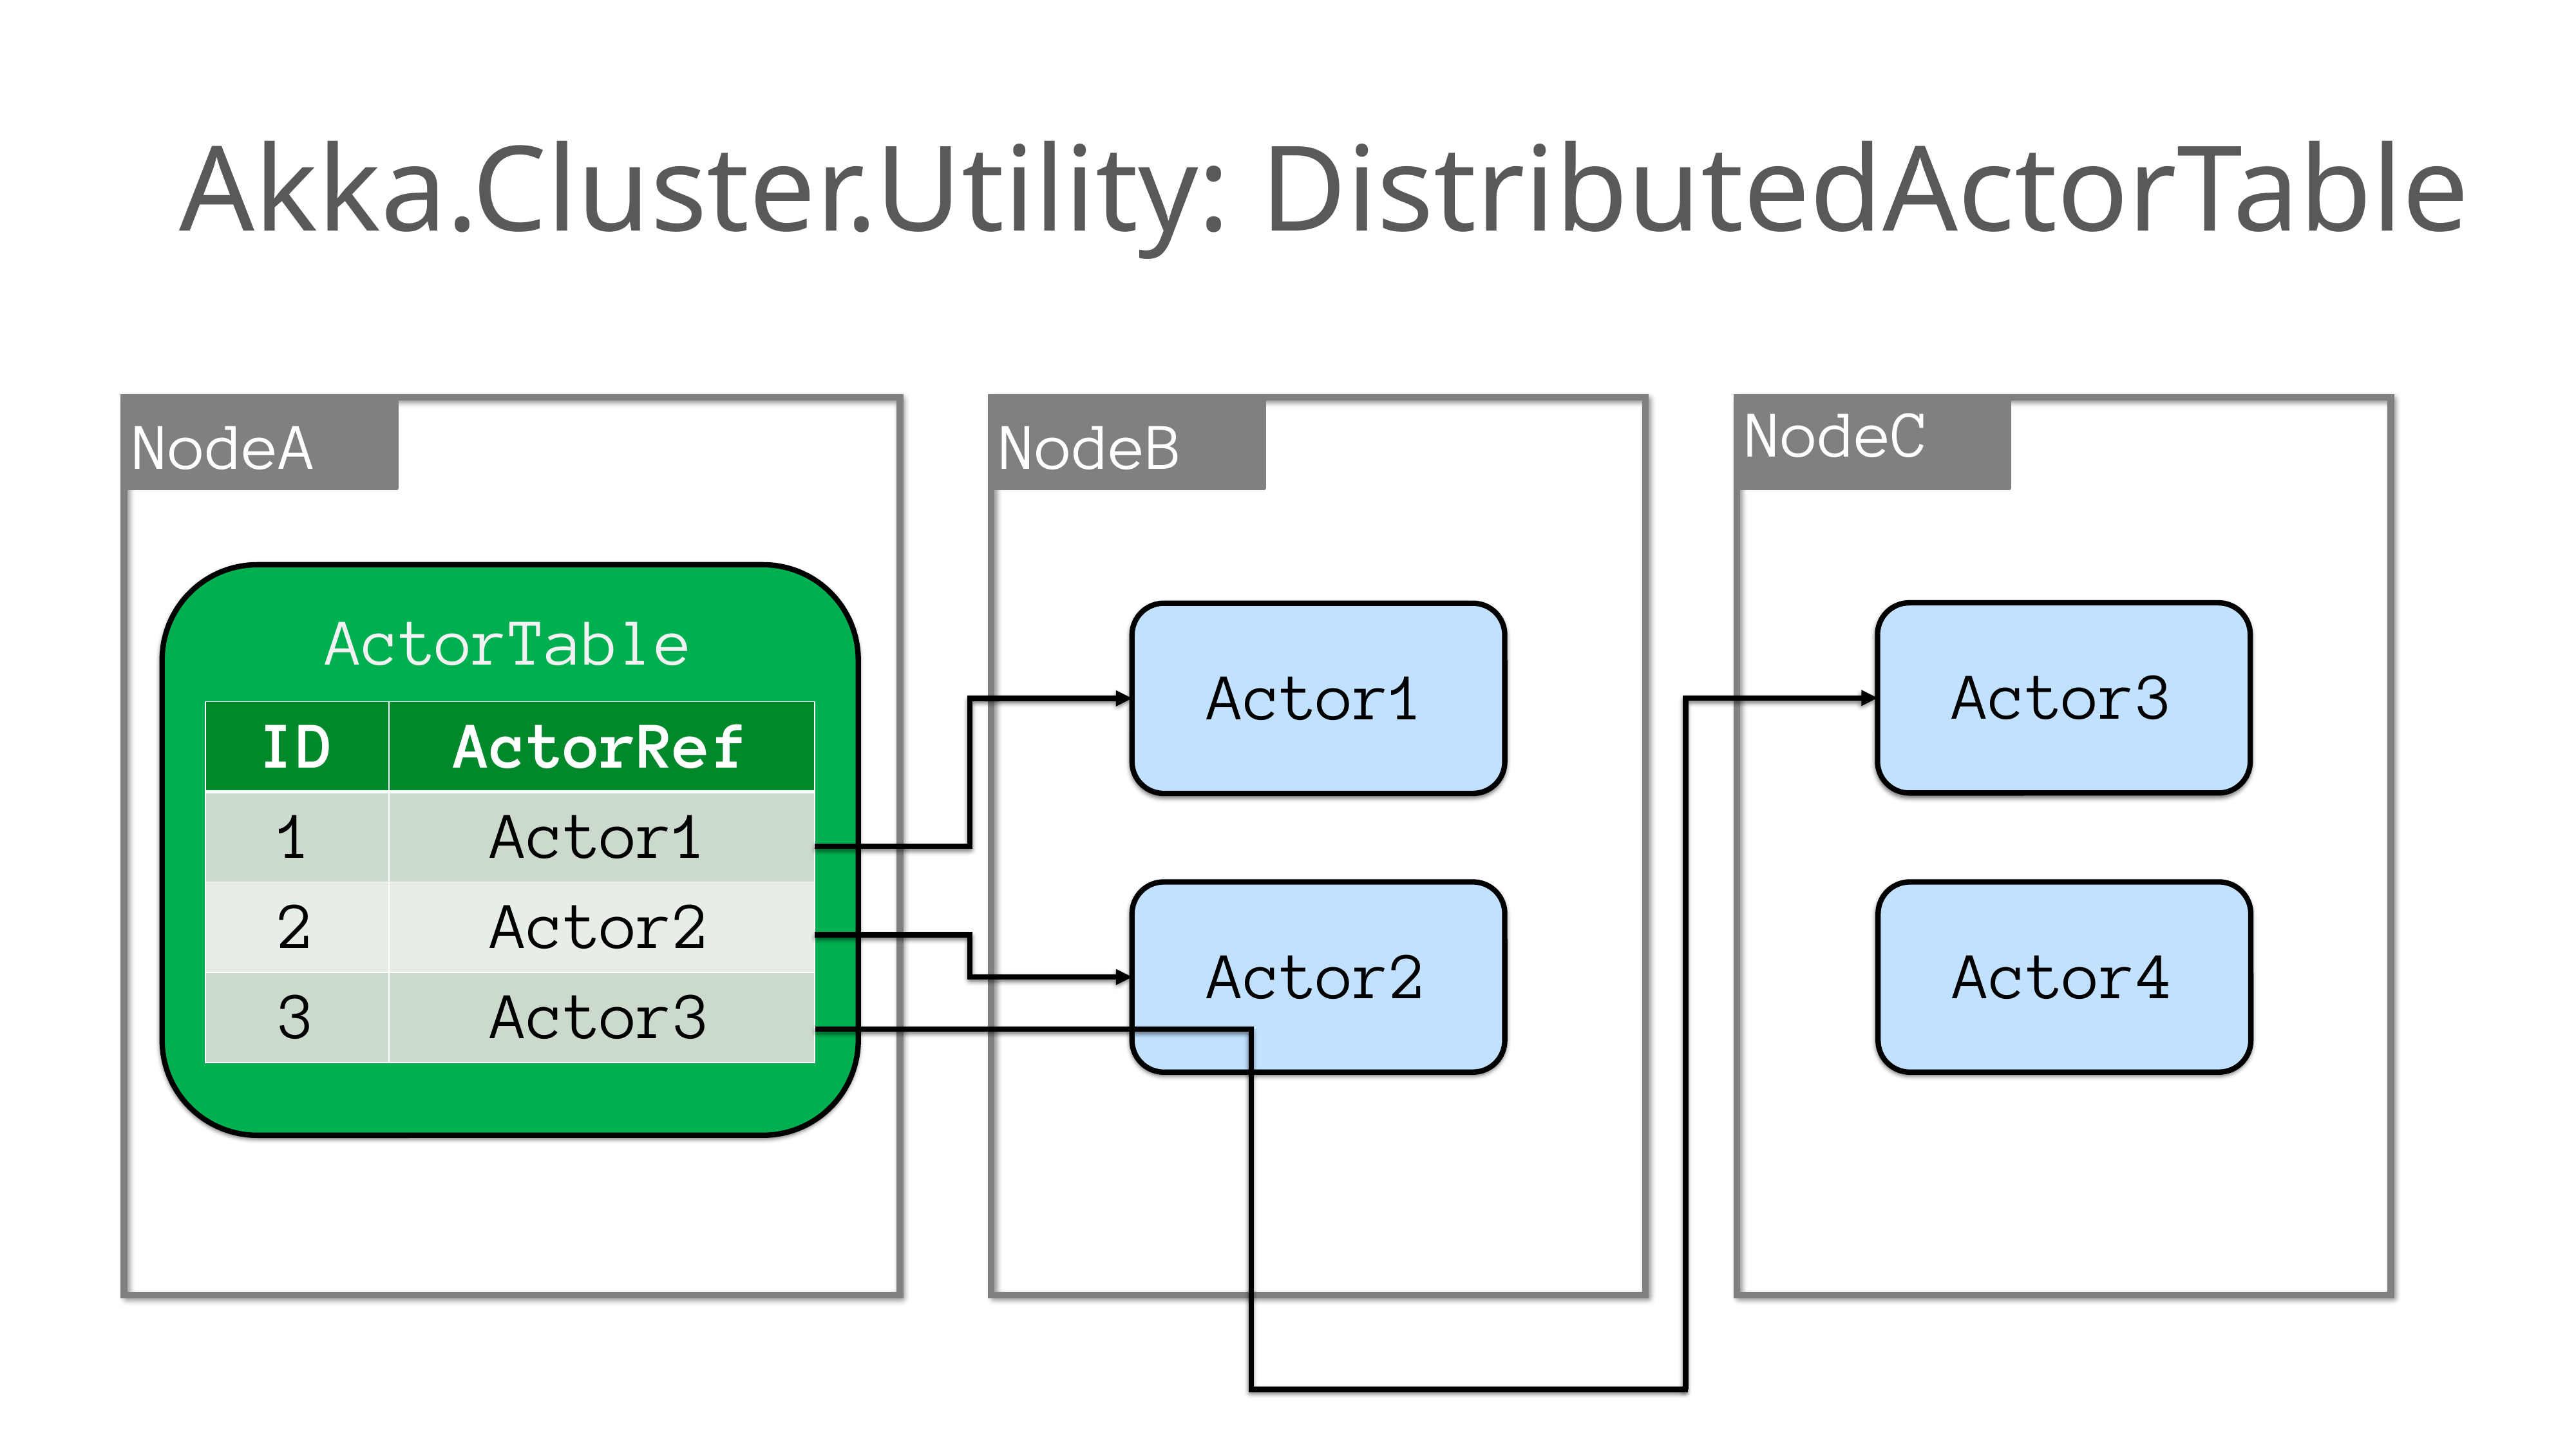

Akka.Cluster.Utility: DistributedActorTable
NodeA

NodeB

NodeC

ActorTable
Actor3
Actor1
| ID | ActorRef |
| --- | --- |
| 1 | Actor1 |
| 2 | Actor2 |
| 3 | Actor3 |
Actor2
Actor4